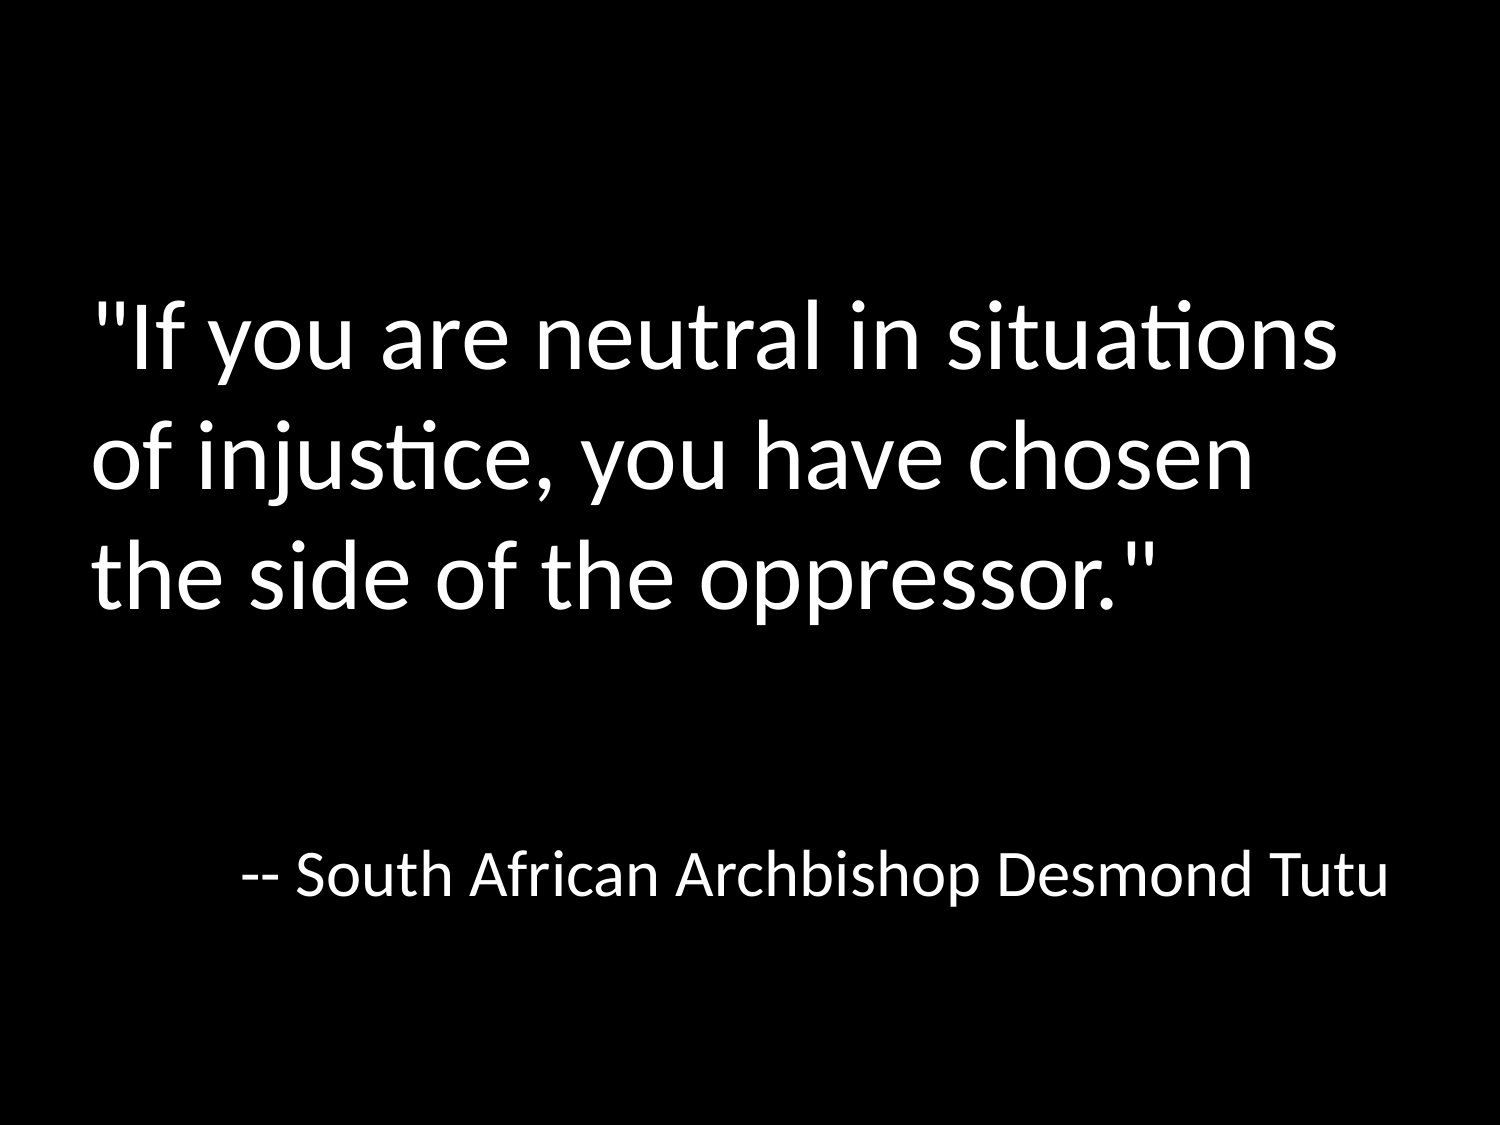

"If you are neutral in situations of injustice, you have chosen the side of the oppressor."

          -- South African Archbishop Desmond Tutu